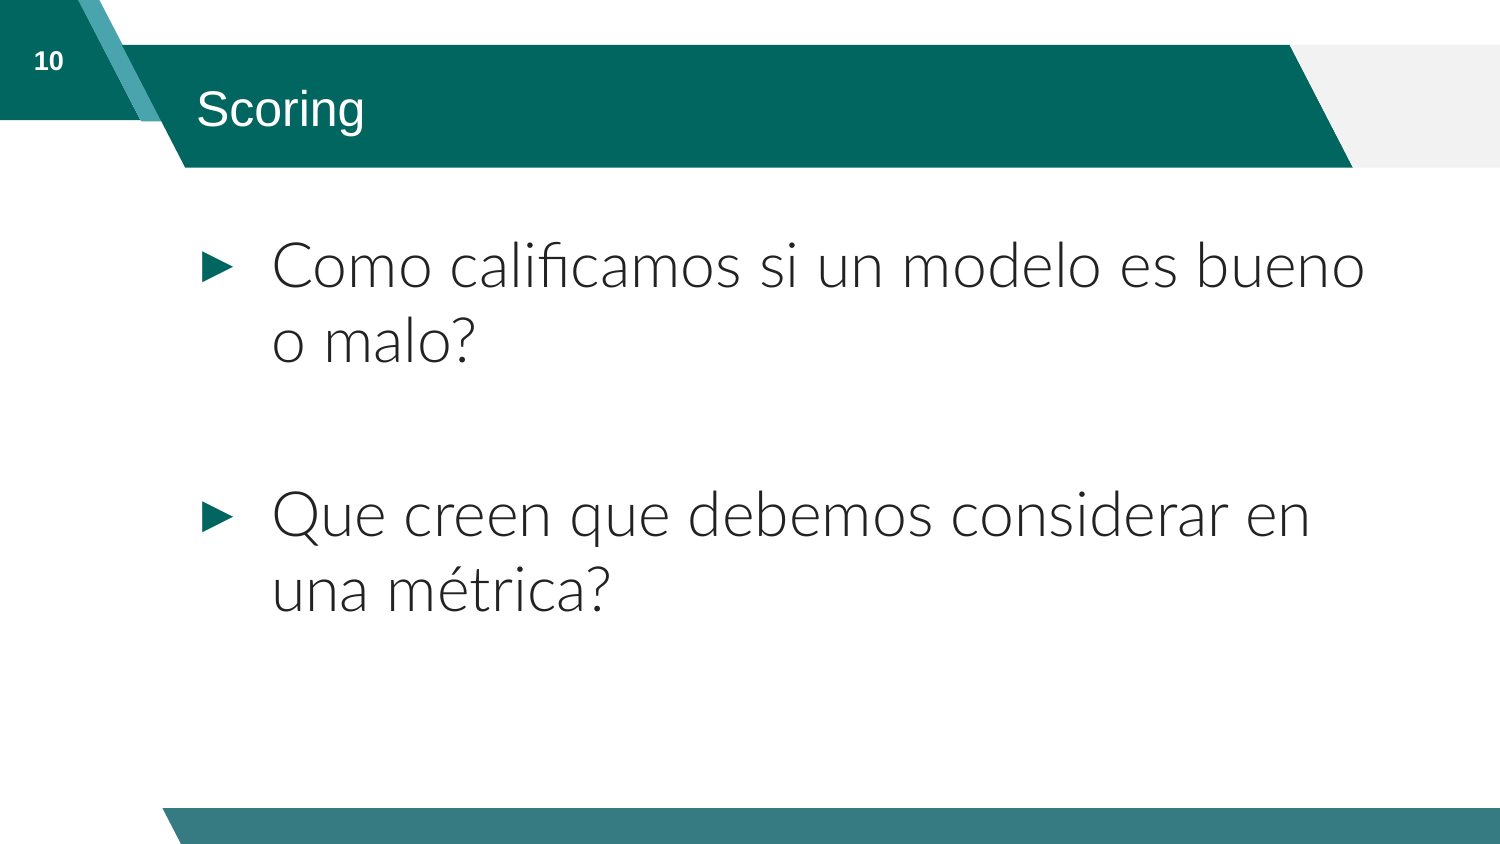

10
# Scoring
Como calificamos si un modelo es bueno o malo?

Que creen que debemos considerar en una métrica?